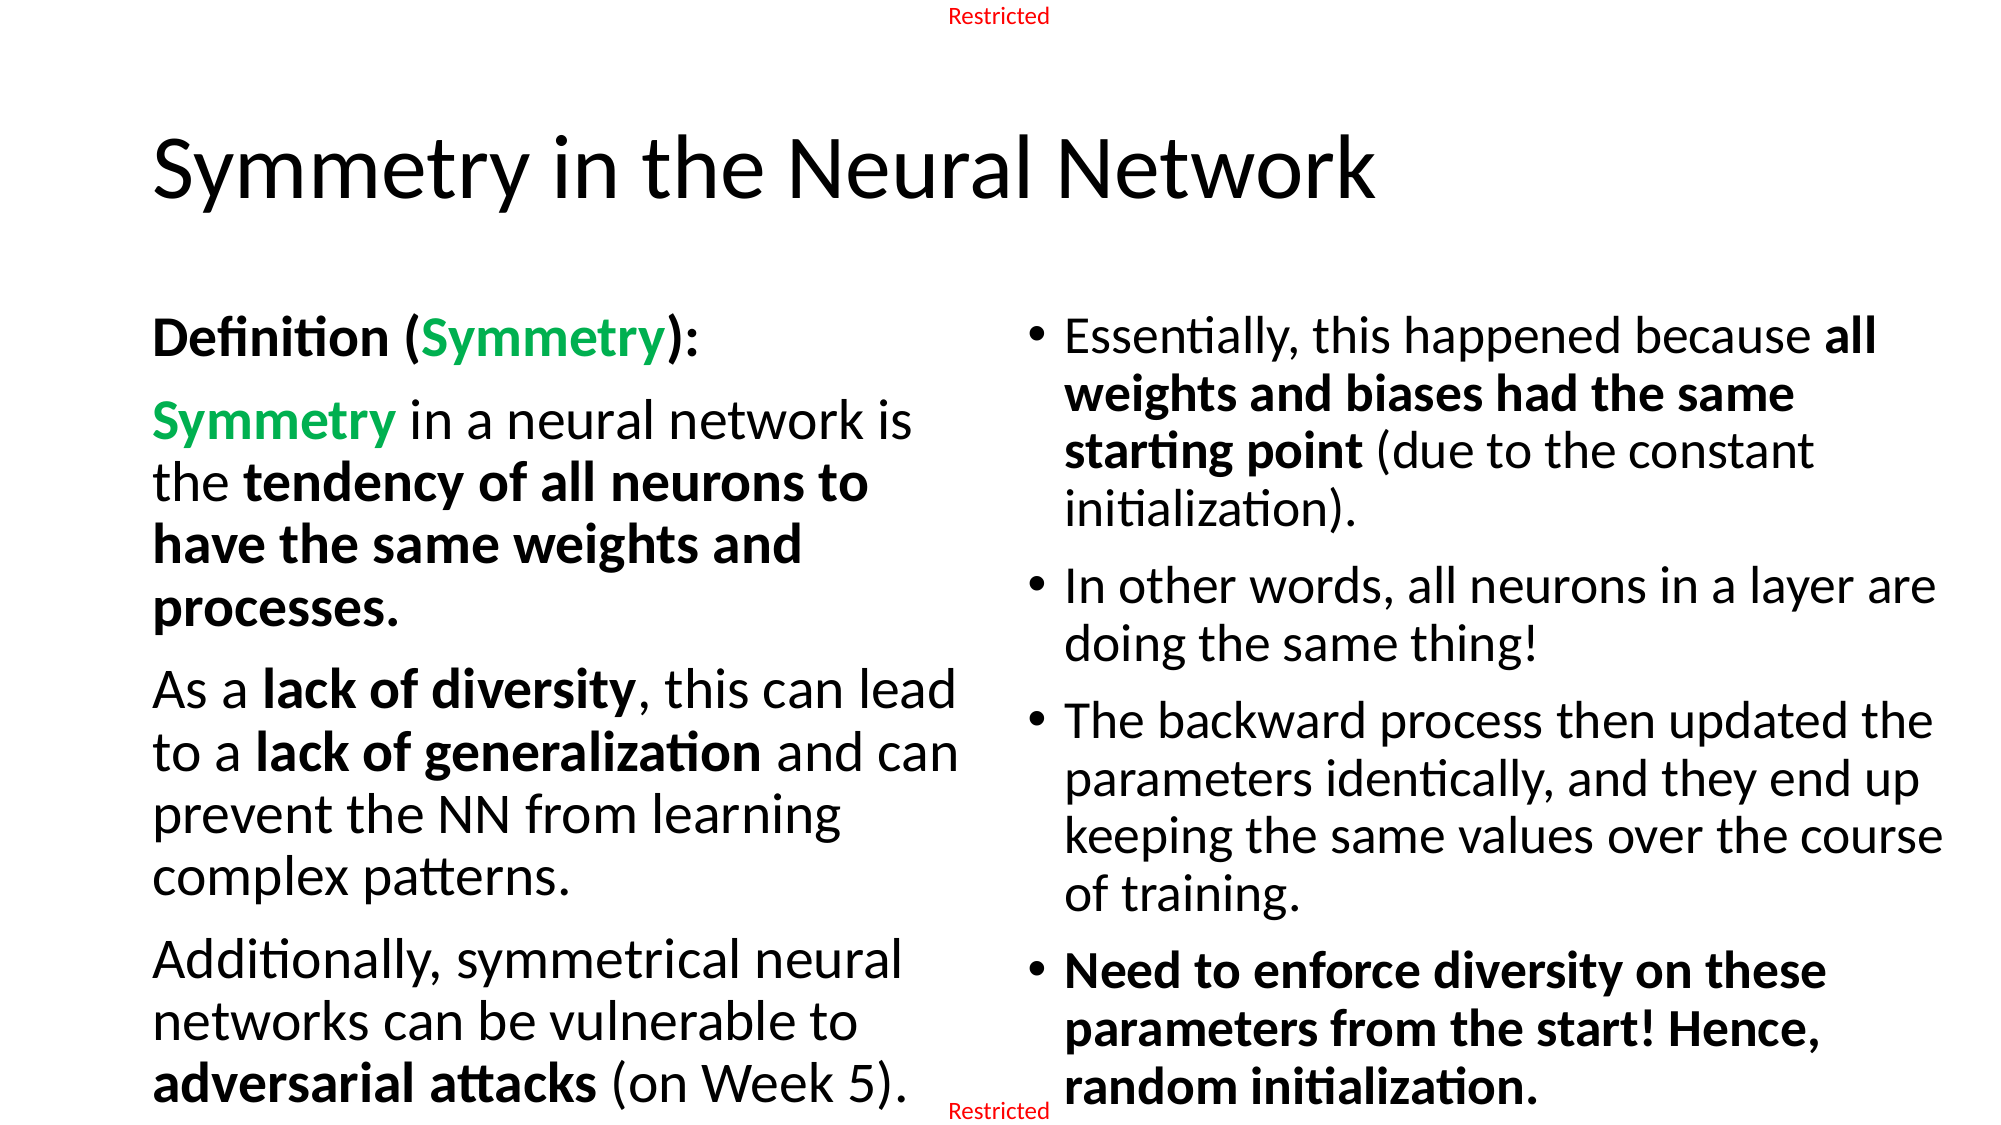

# Symmetry in the Neural Network
Definition (Symmetry):
Symmetry in a neural network is the tendency of all neurons to have the same weights and processes.
As a lack of diversity, this can lead to a lack of generalization and can prevent the NN from learning complex patterns.
Additionally, symmetrical neural networks can be vulnerable to adversarial attacks (on Week 5).
Essentially, this happened because all weights and biases had the same starting point (due to the constant initialization).
In other words, all neurons in a layer are doing the same thing!
The backward process then updated the parameters identically, and they end up keeping the same values over the course of training.
Need to enforce diversity on these parameters from the start! Hence, random initialization.